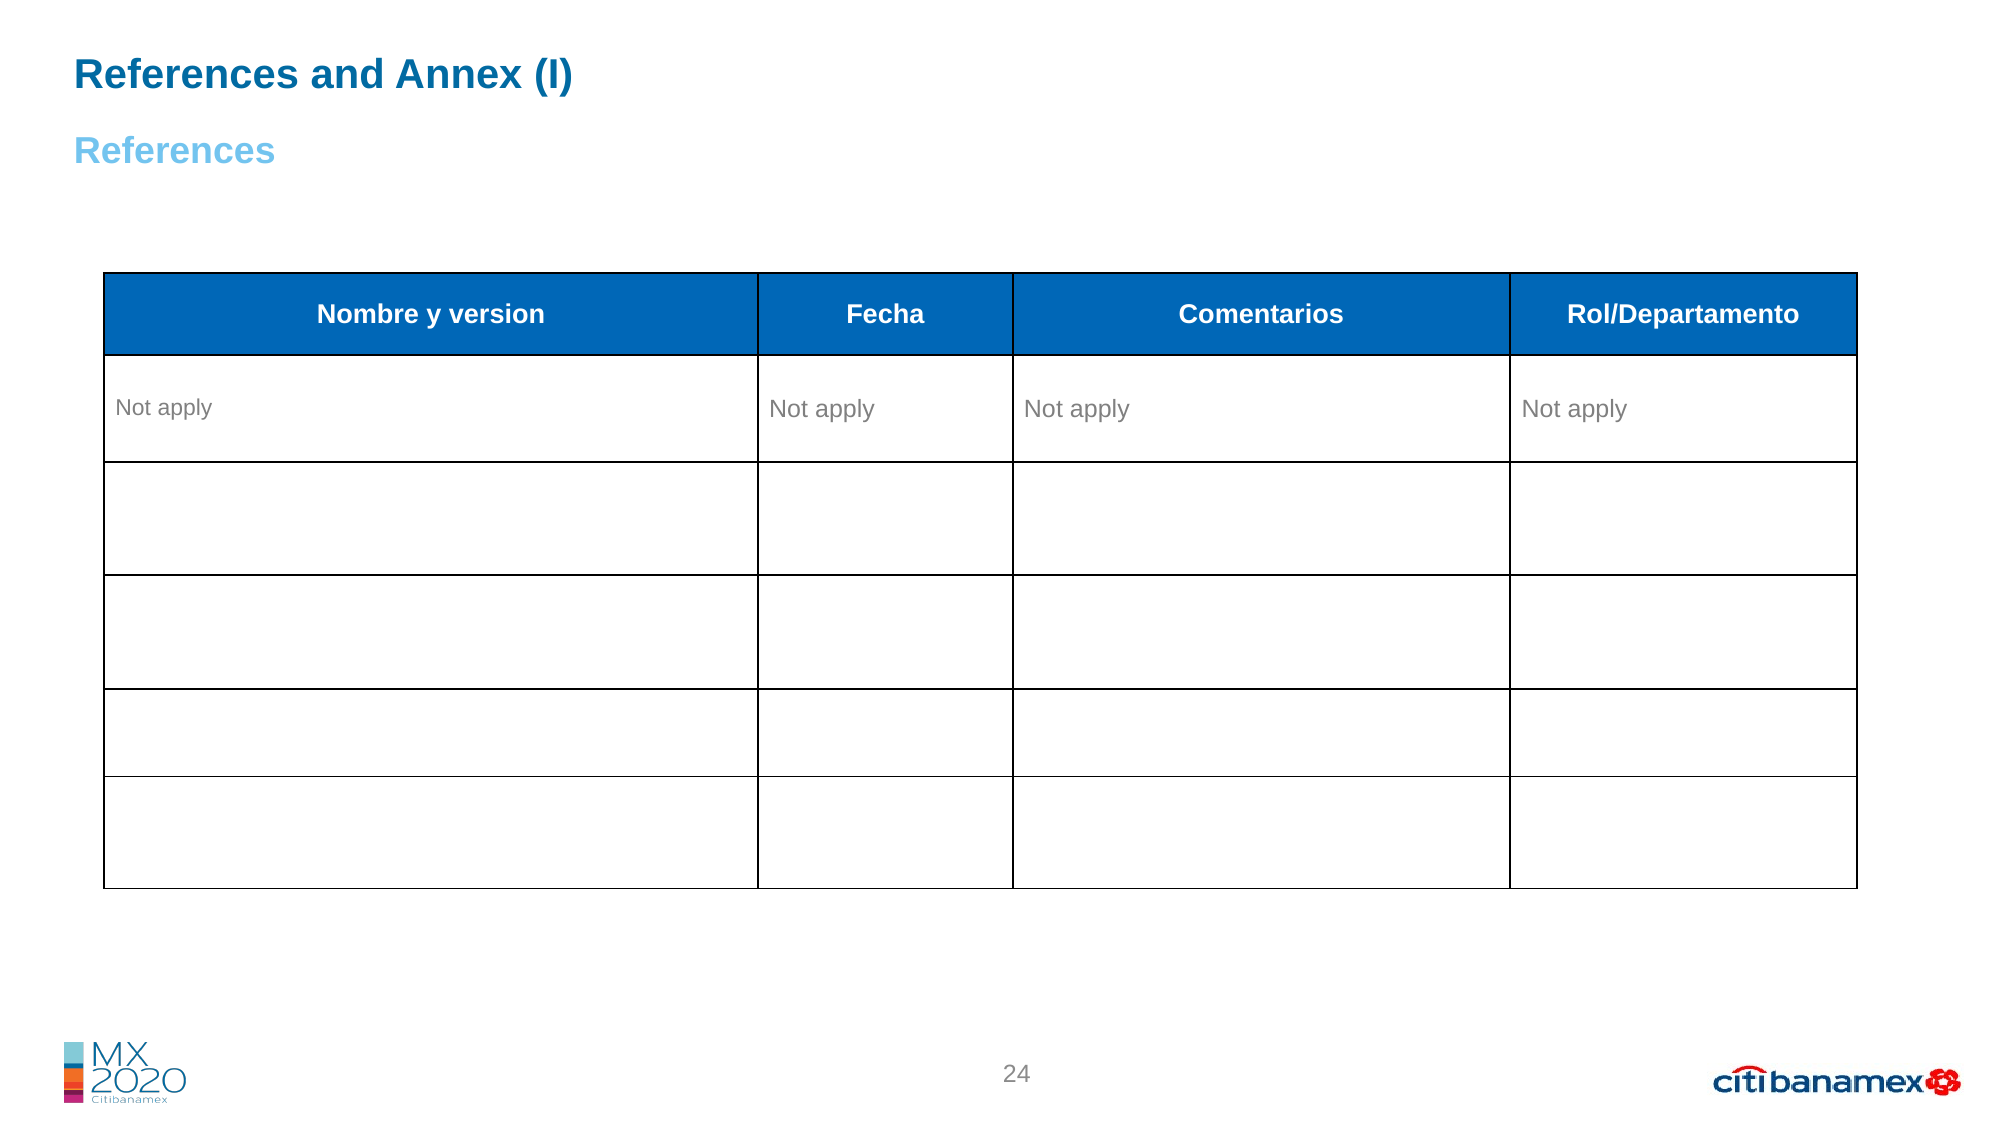

References and Annex (I)
References
| Nombre y version | Fecha | Comentarios | Rol/Departamento |
| --- | --- | --- | --- |
| Not apply | Not apply | Not apply | Not apply |
|  |  |  |  |
|  |  |  |  |
|  |  |  |  |
|  |  |  |  |